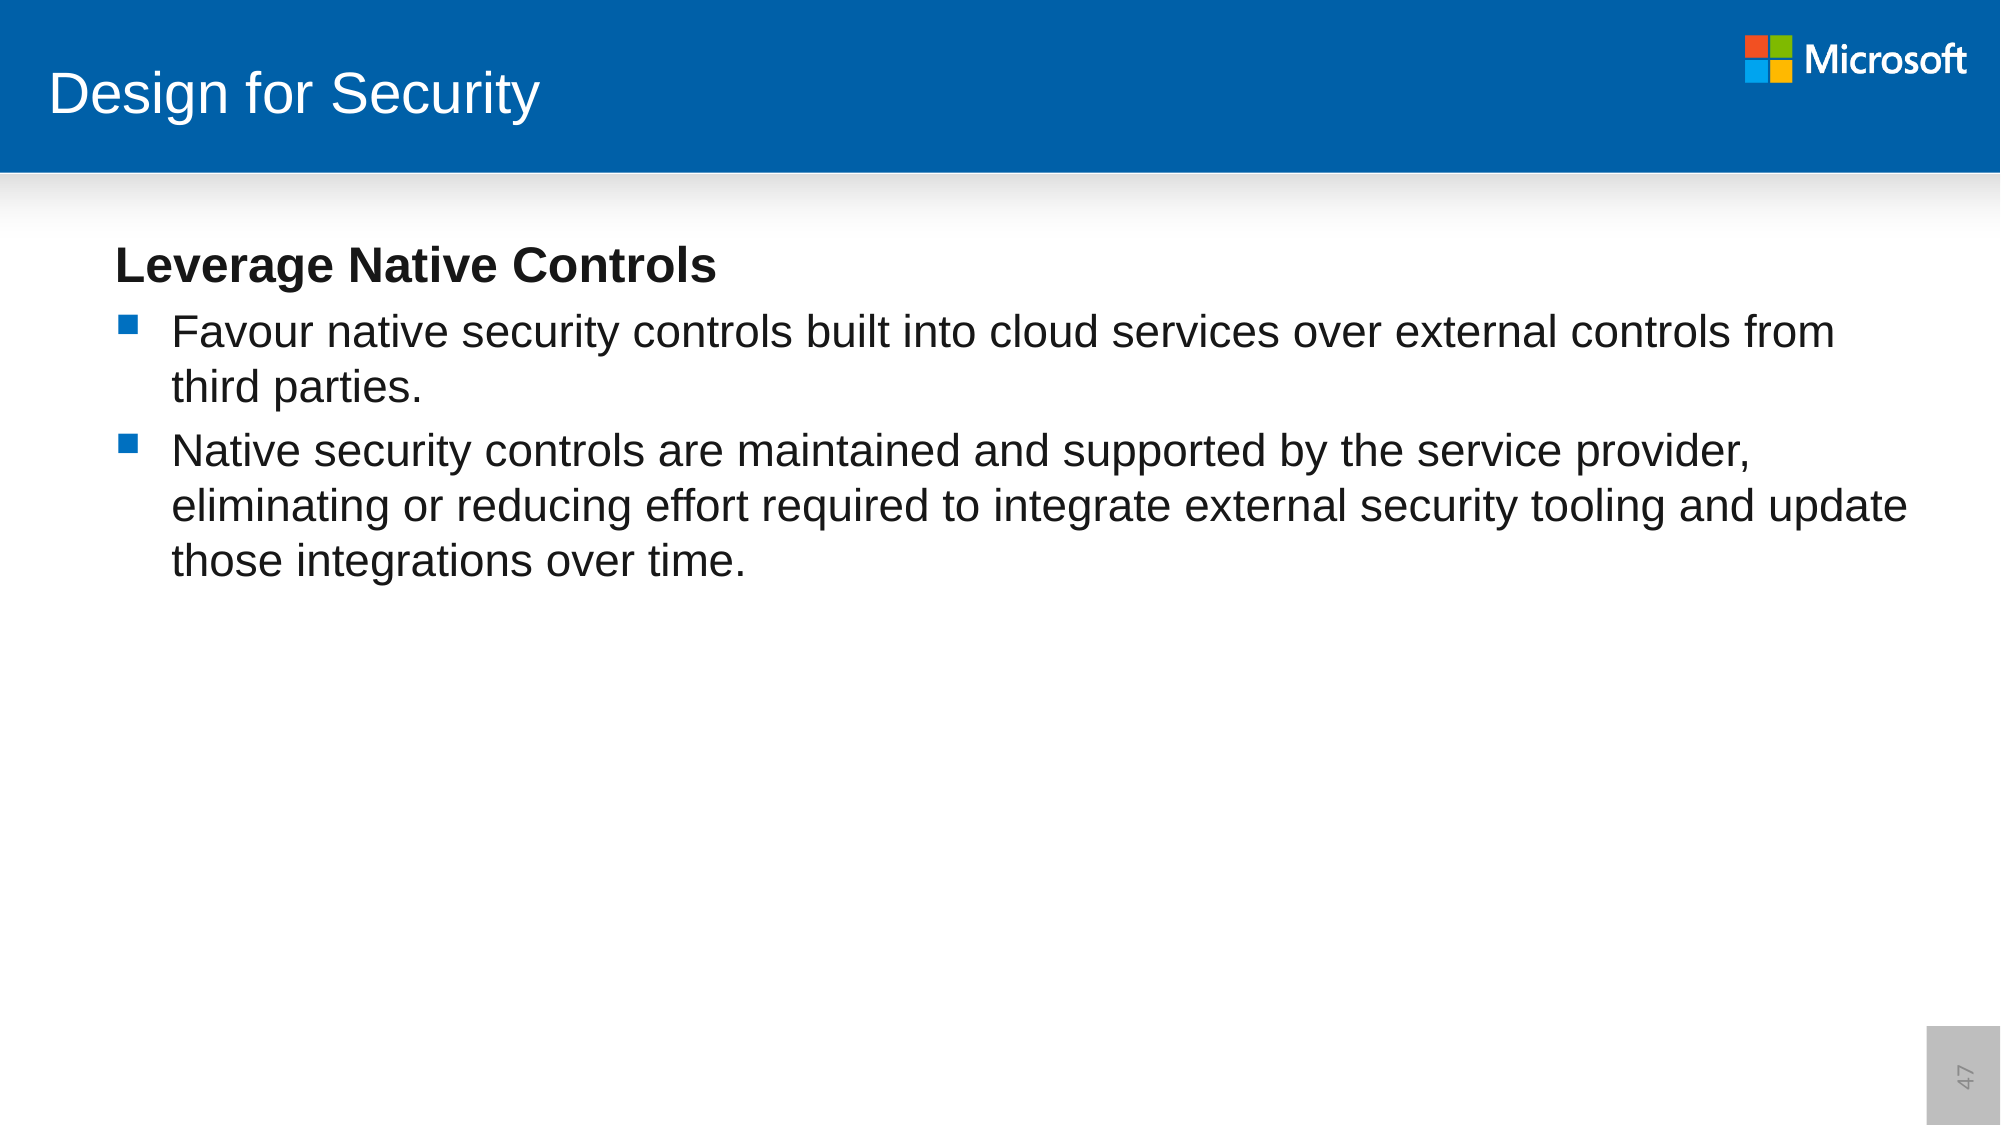

# Design for Security
Leverage Native Controls
Favour native security controls built into cloud services over external controls from third parties.
Native security controls are maintained and supported by the service provider, eliminating or reducing effort required to integrate external security tooling and update those integrations over time.